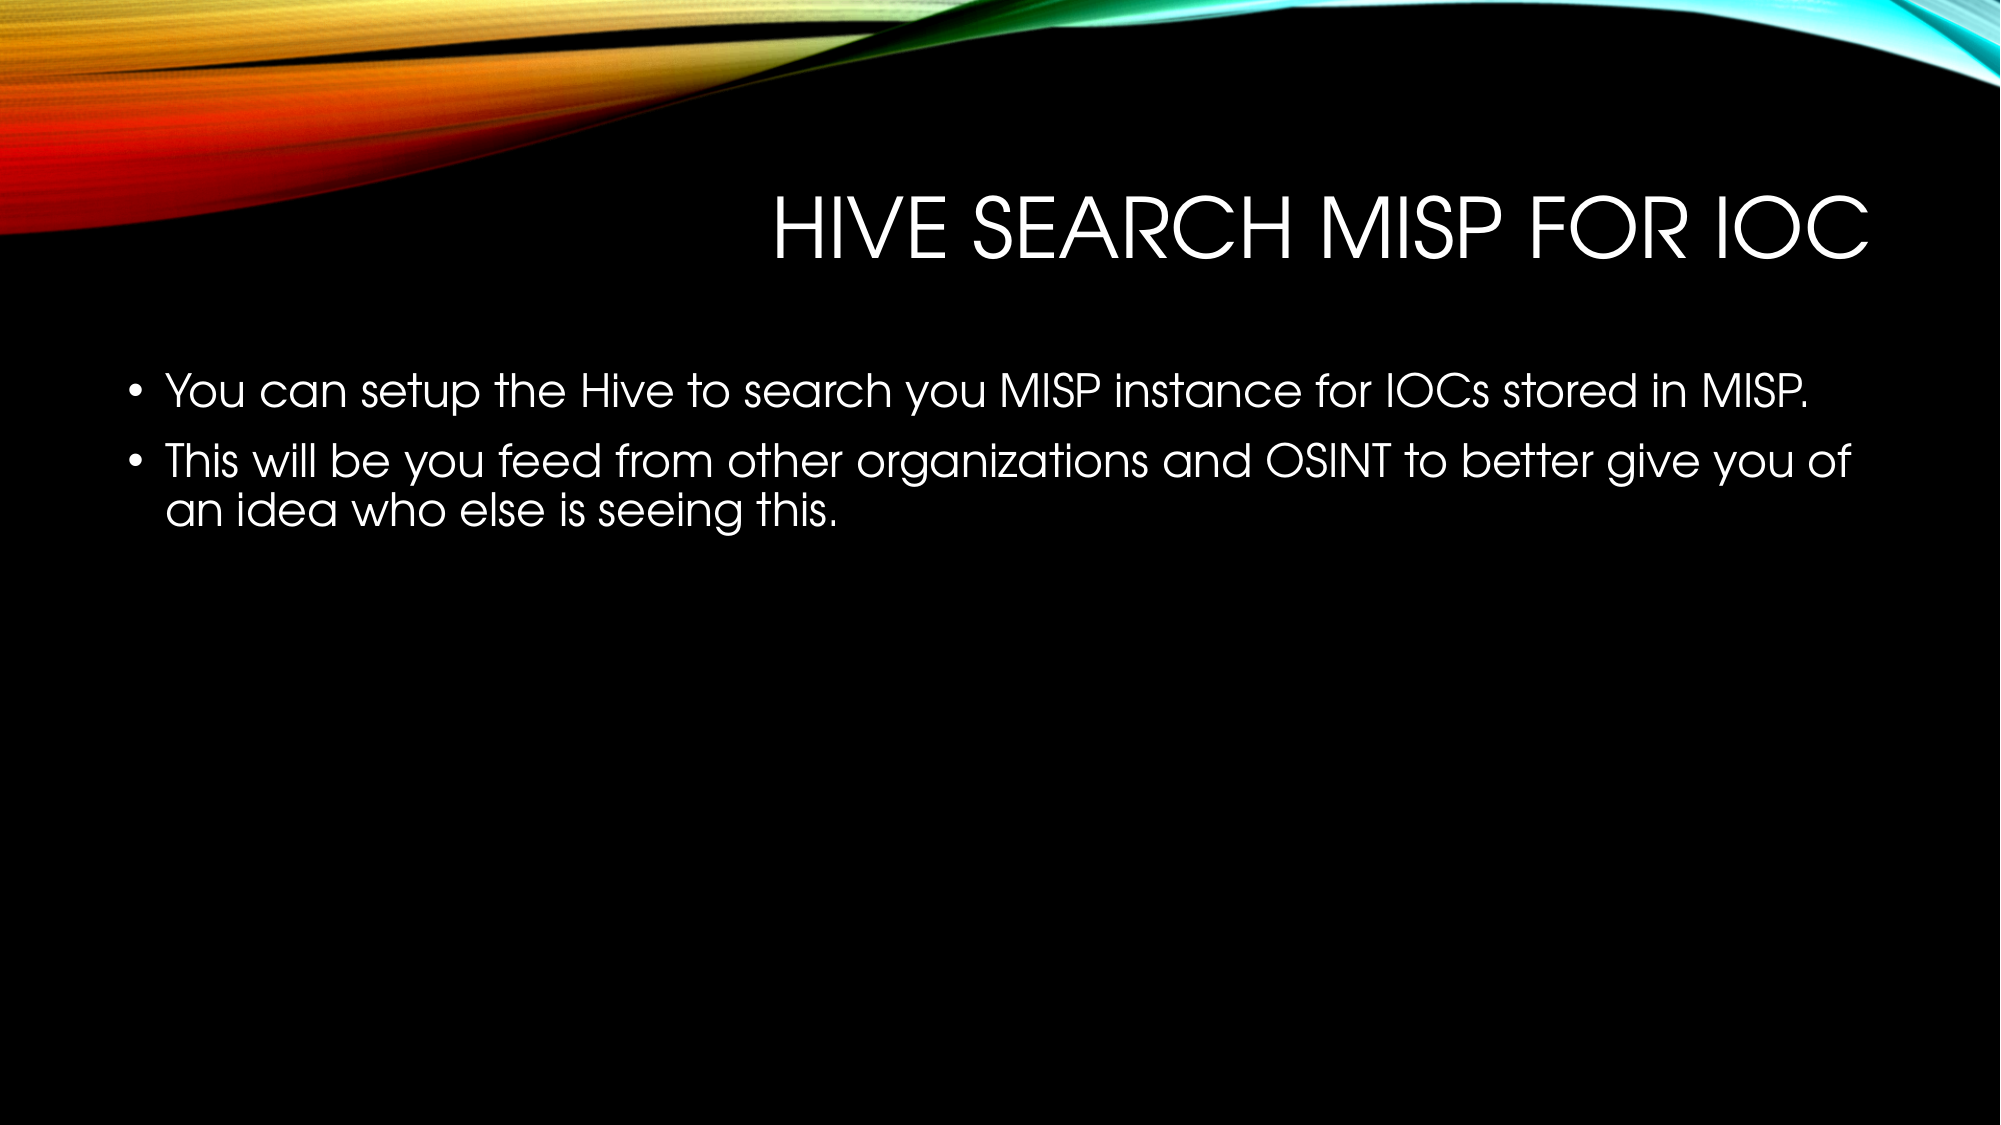

# Hive SeaRch MISP for IOC
You can setup the Hive to search you MISP instance for IOCs stored in MISP.
This will be you feed from other organizations and OSINT to better give you of an idea who else is seeing this.